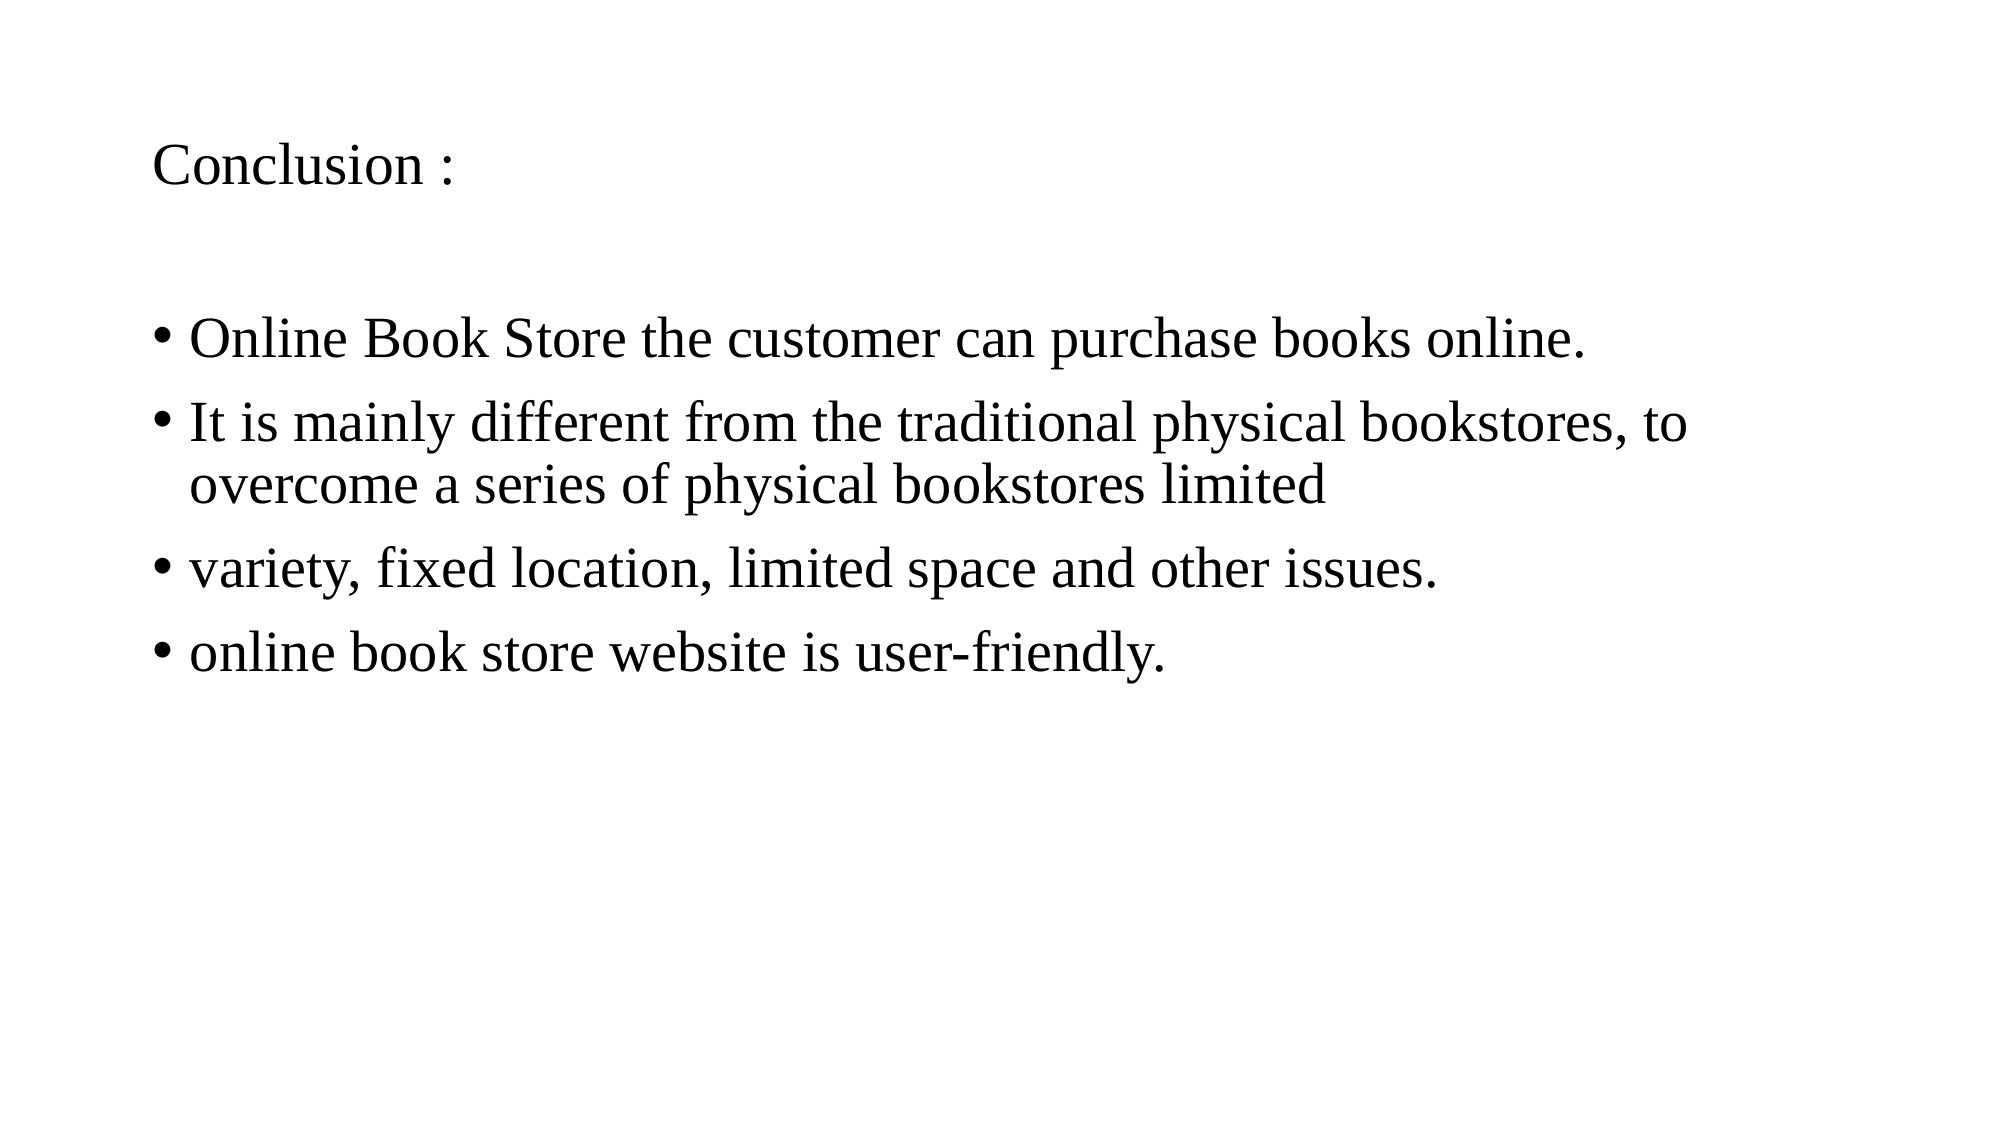

# Conclusion :
Online Book Store the customer can purchase books online.
It is mainly different from the traditional physical bookstores, to overcome a series of physical bookstores limited
variety, fixed location, limited space and other issues.
online book store website is user-friendly.